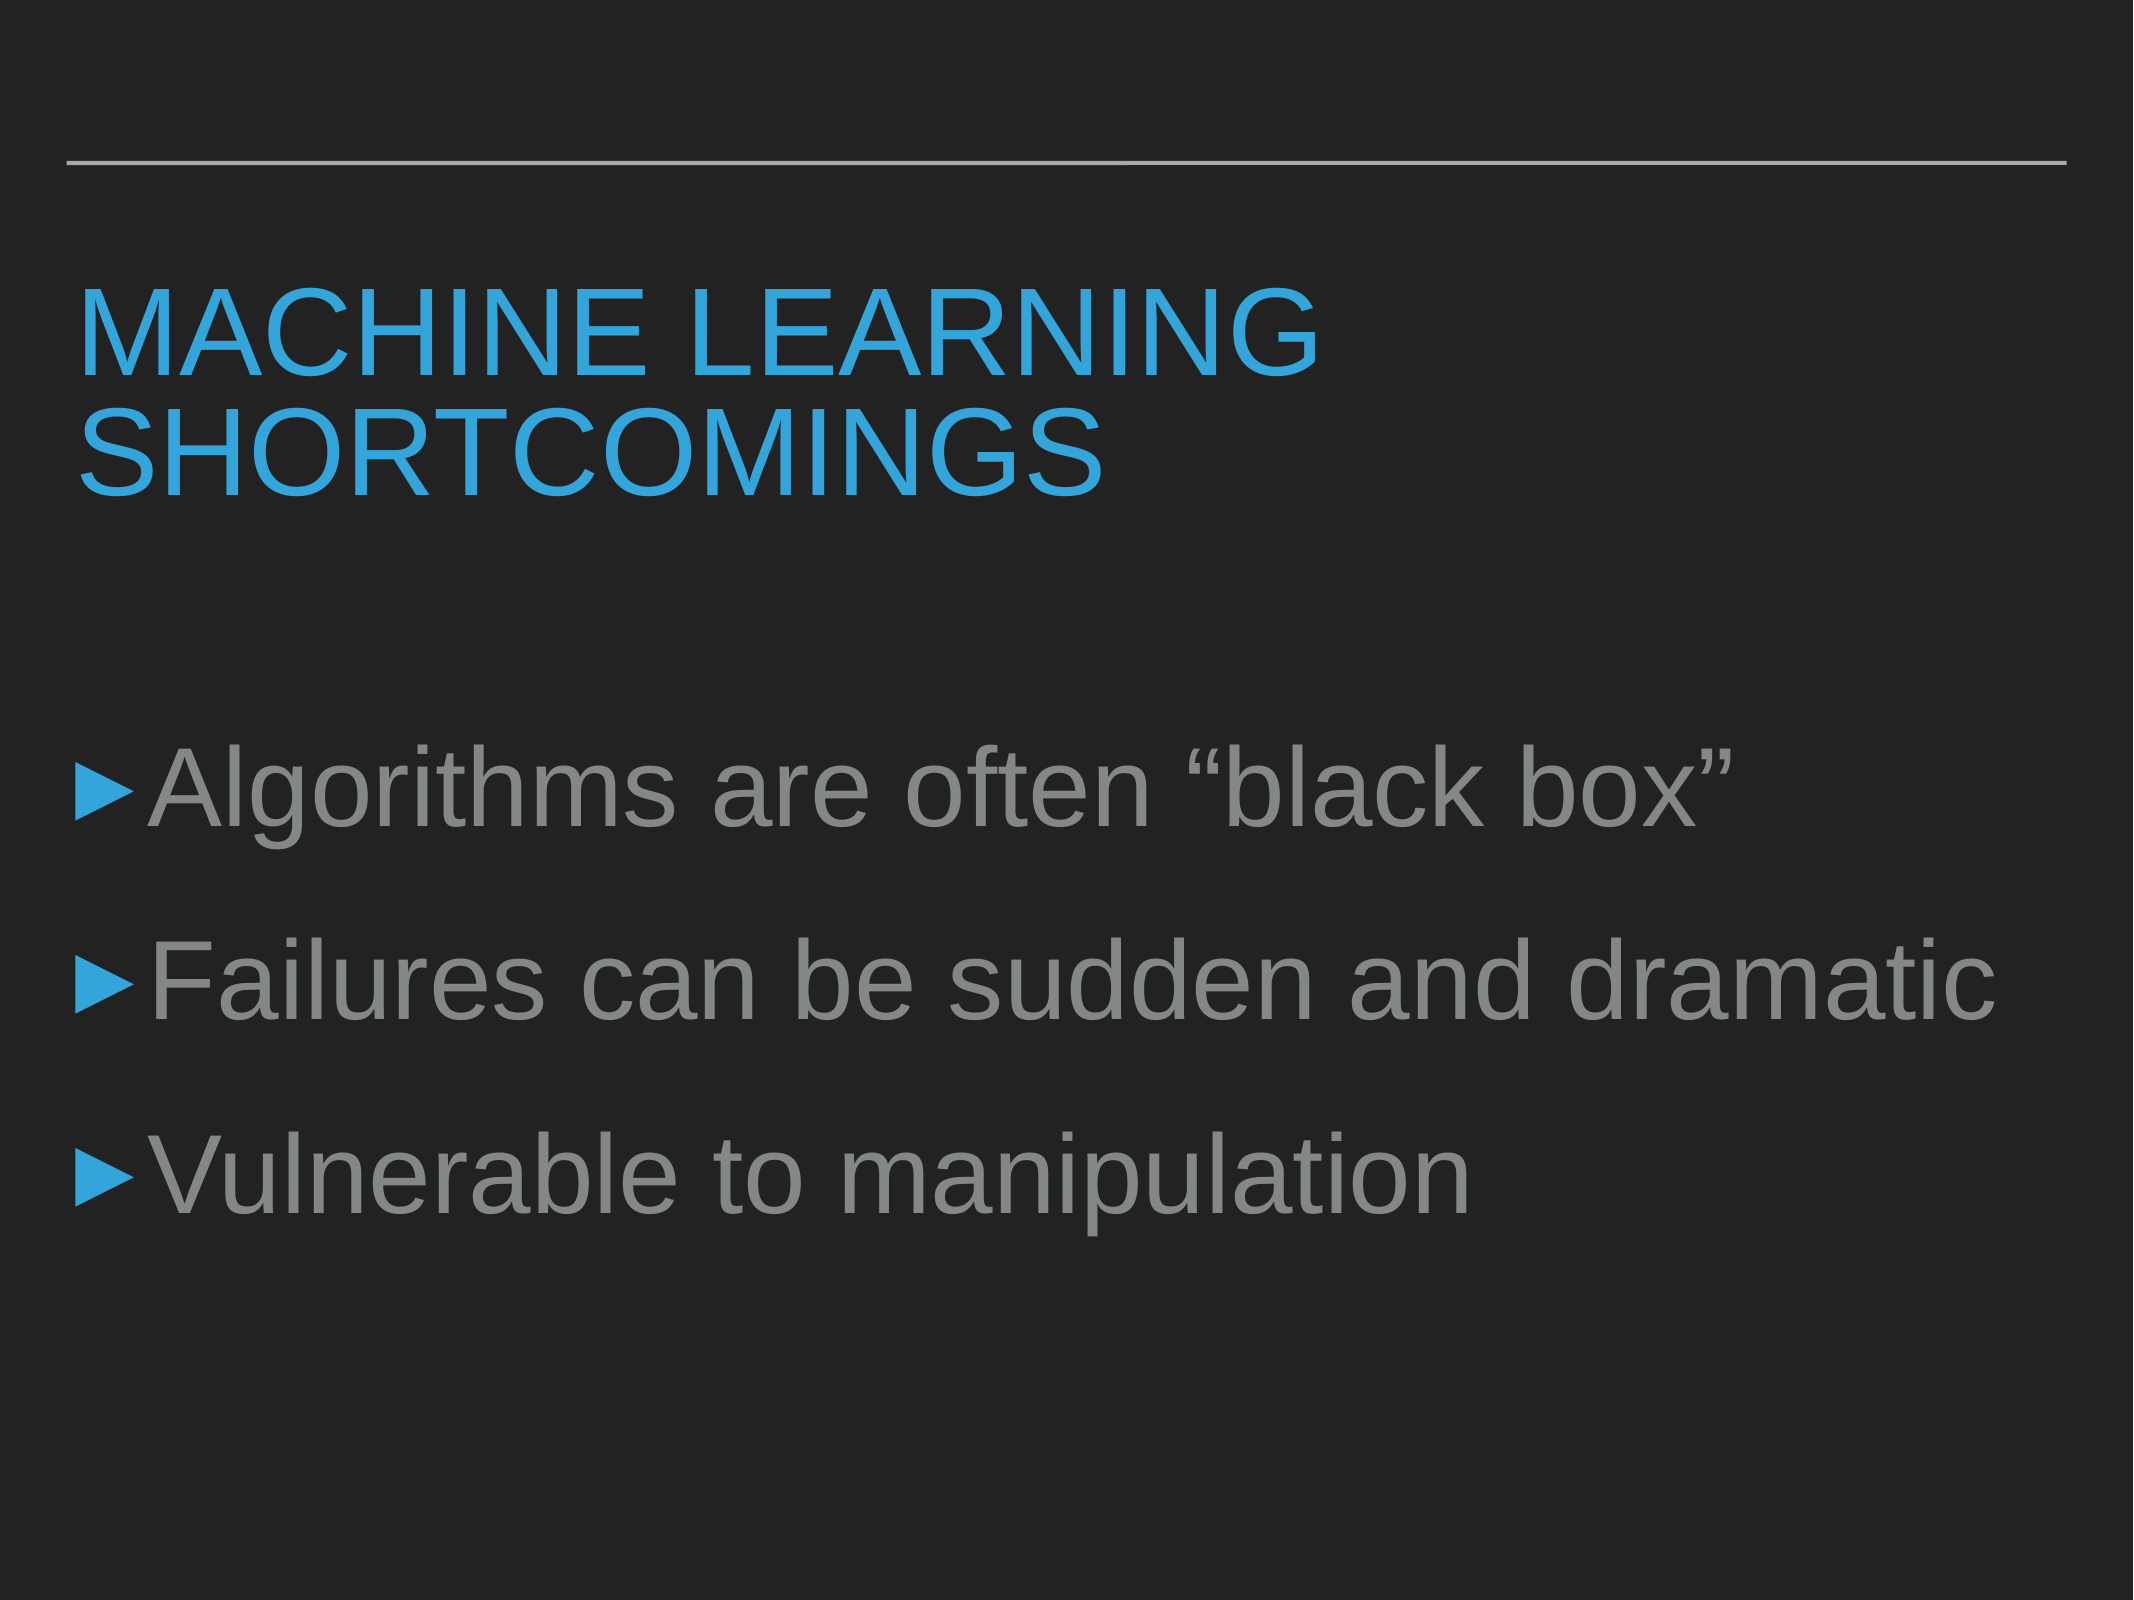

# MACHINE LEARNING SHORTCOMINGS
Algorithms are often “black box”
Failures can be sudden and dramatic
Vulnerable to manipulation